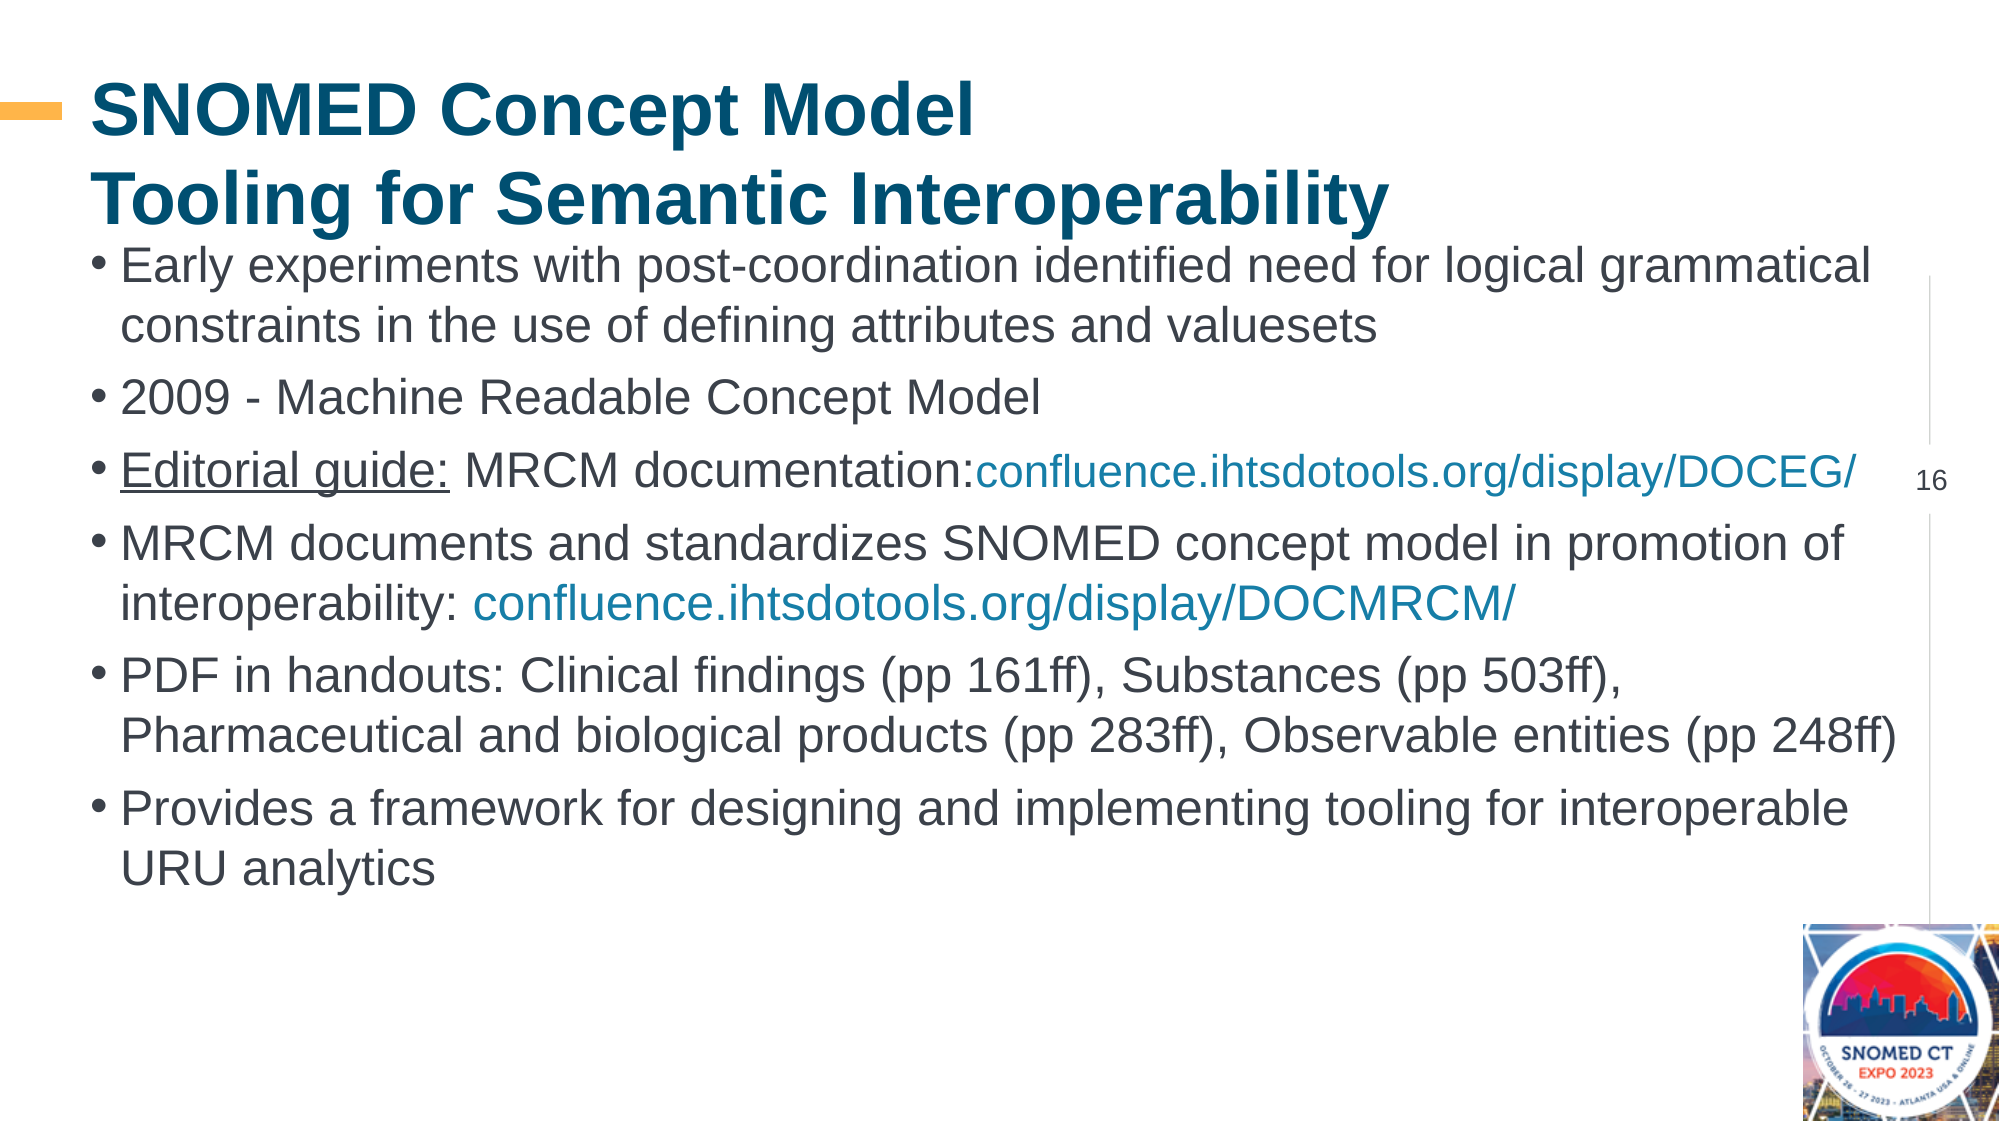

# SNOMED Concept Model Tooling for Semantic Interoperability
Early experiments with post-coordination identified need for logical grammatical constraints in the use of defining attributes and valuesets
2009 - Machine Readable Concept Model
Editorial guide: MRCM documentation:confluence.ihtsdotools.org/display/DOCEG/
MRCM documents and standardizes SNOMED concept model in promotion of interoperability: confluence.ihtsdotools.org/display/DOCMRCM/
PDF in handouts: Clinical findings (pp 161ff), Substances (pp 503ff), Pharmaceutical and biological products (pp 283ff), Observable entities (pp 248ff)
Provides a framework for designing and implementing tooling for interoperable URU analytics